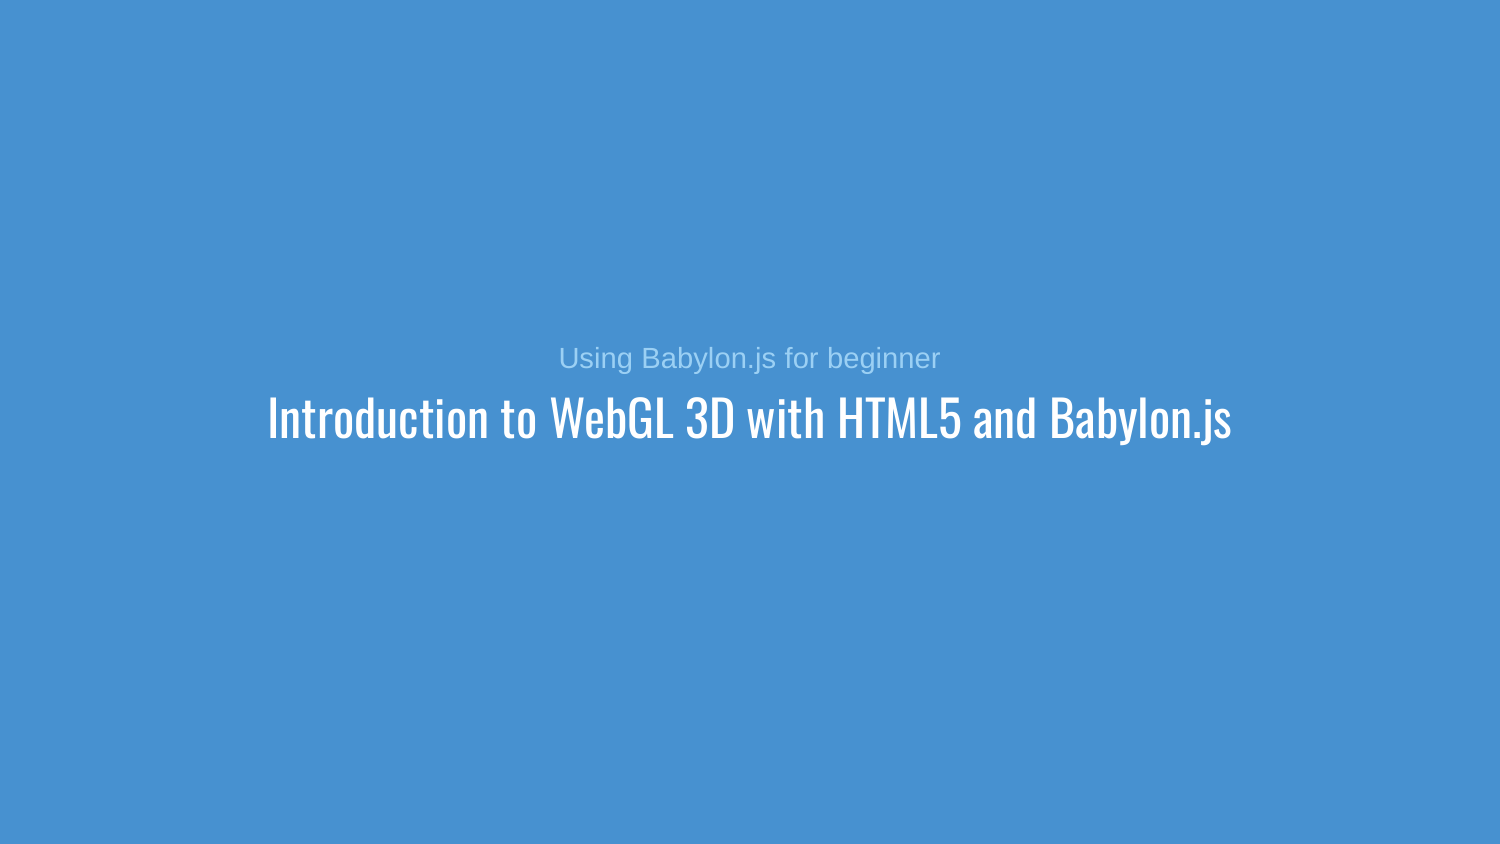

# Using Babylon.js for beginner
Introduction to WebGL 3D with HTML5 and Babylon.js